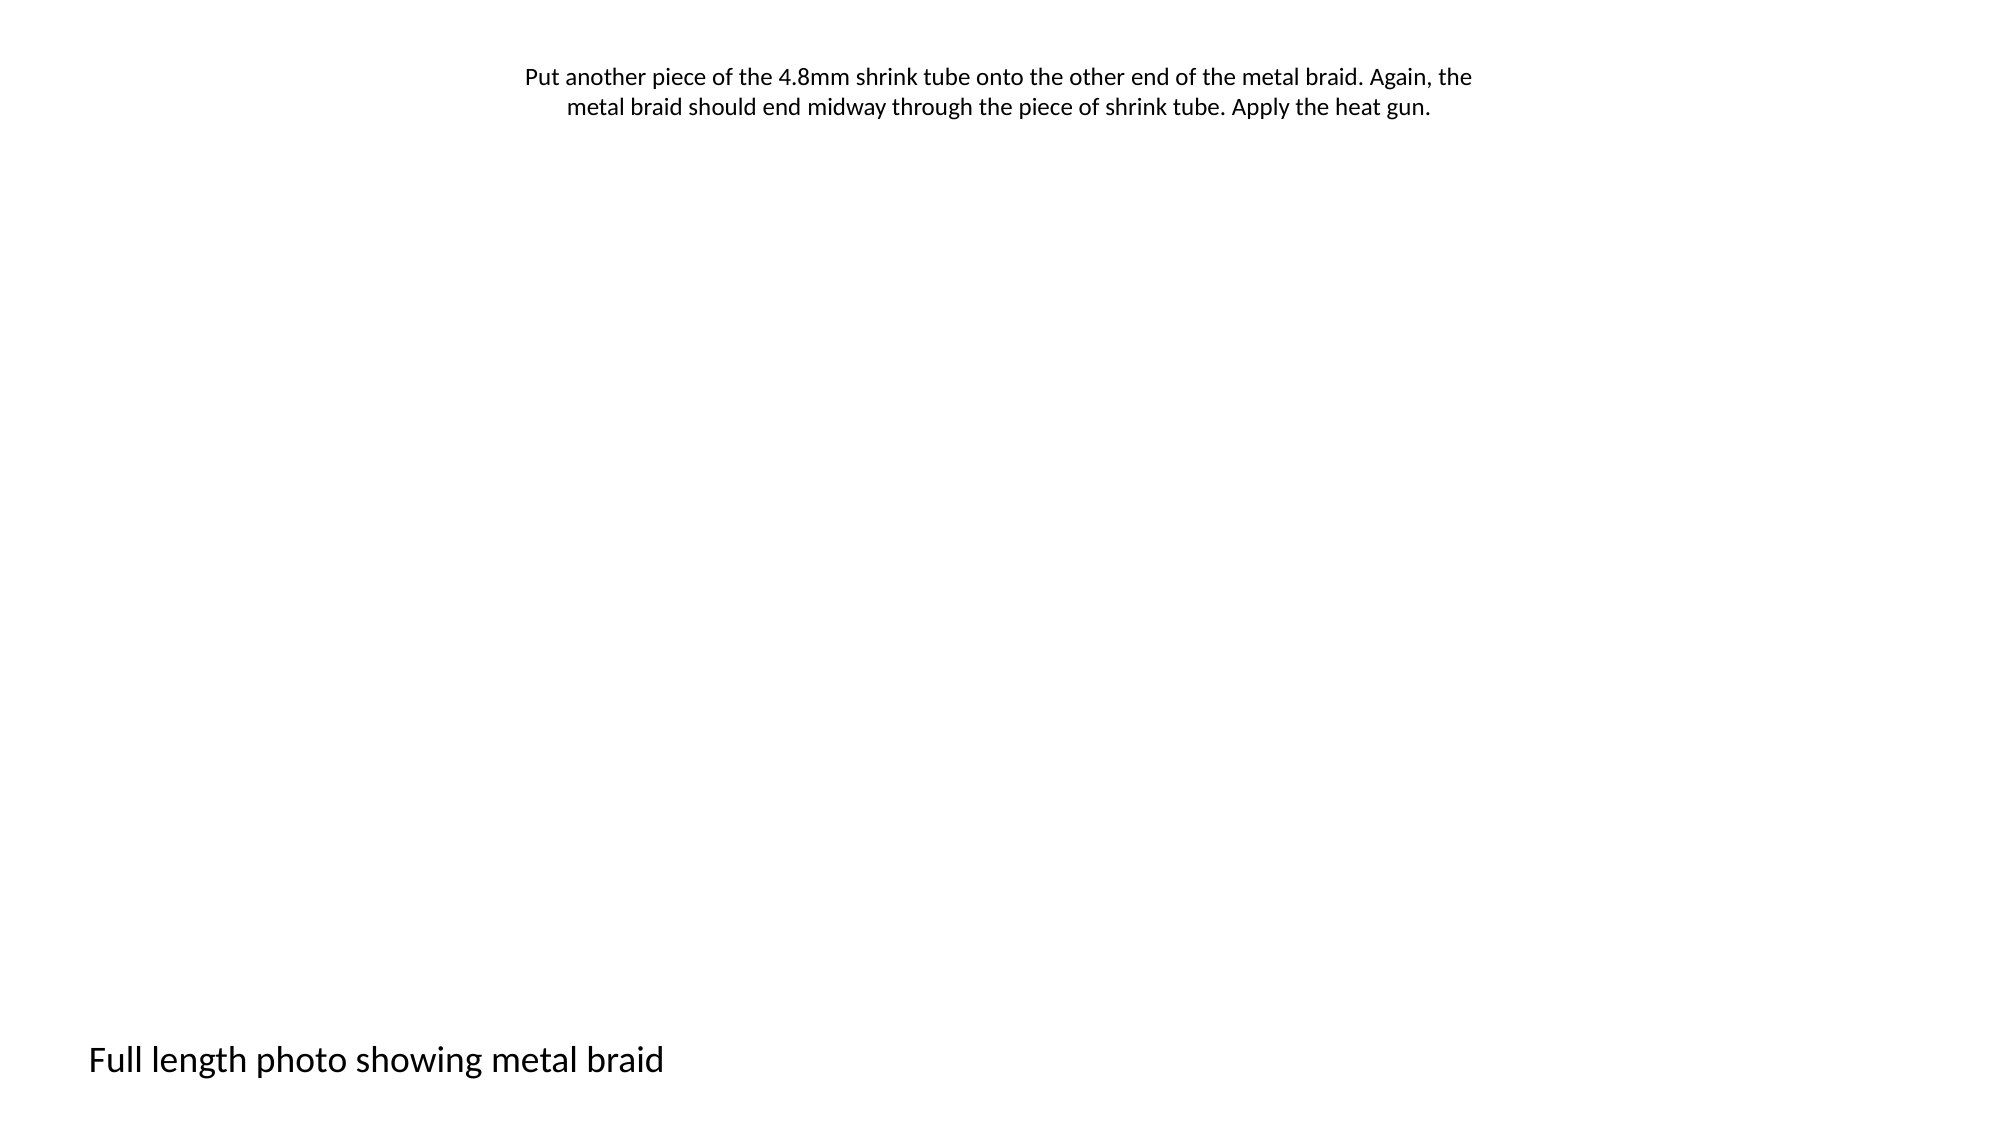

Put another piece of the 4.8mm shrink tube onto the other end of the metal braid. Again, the metal braid should end midway through the piece of shrink tube. Apply the heat gun.
Full length photo showing metal braid